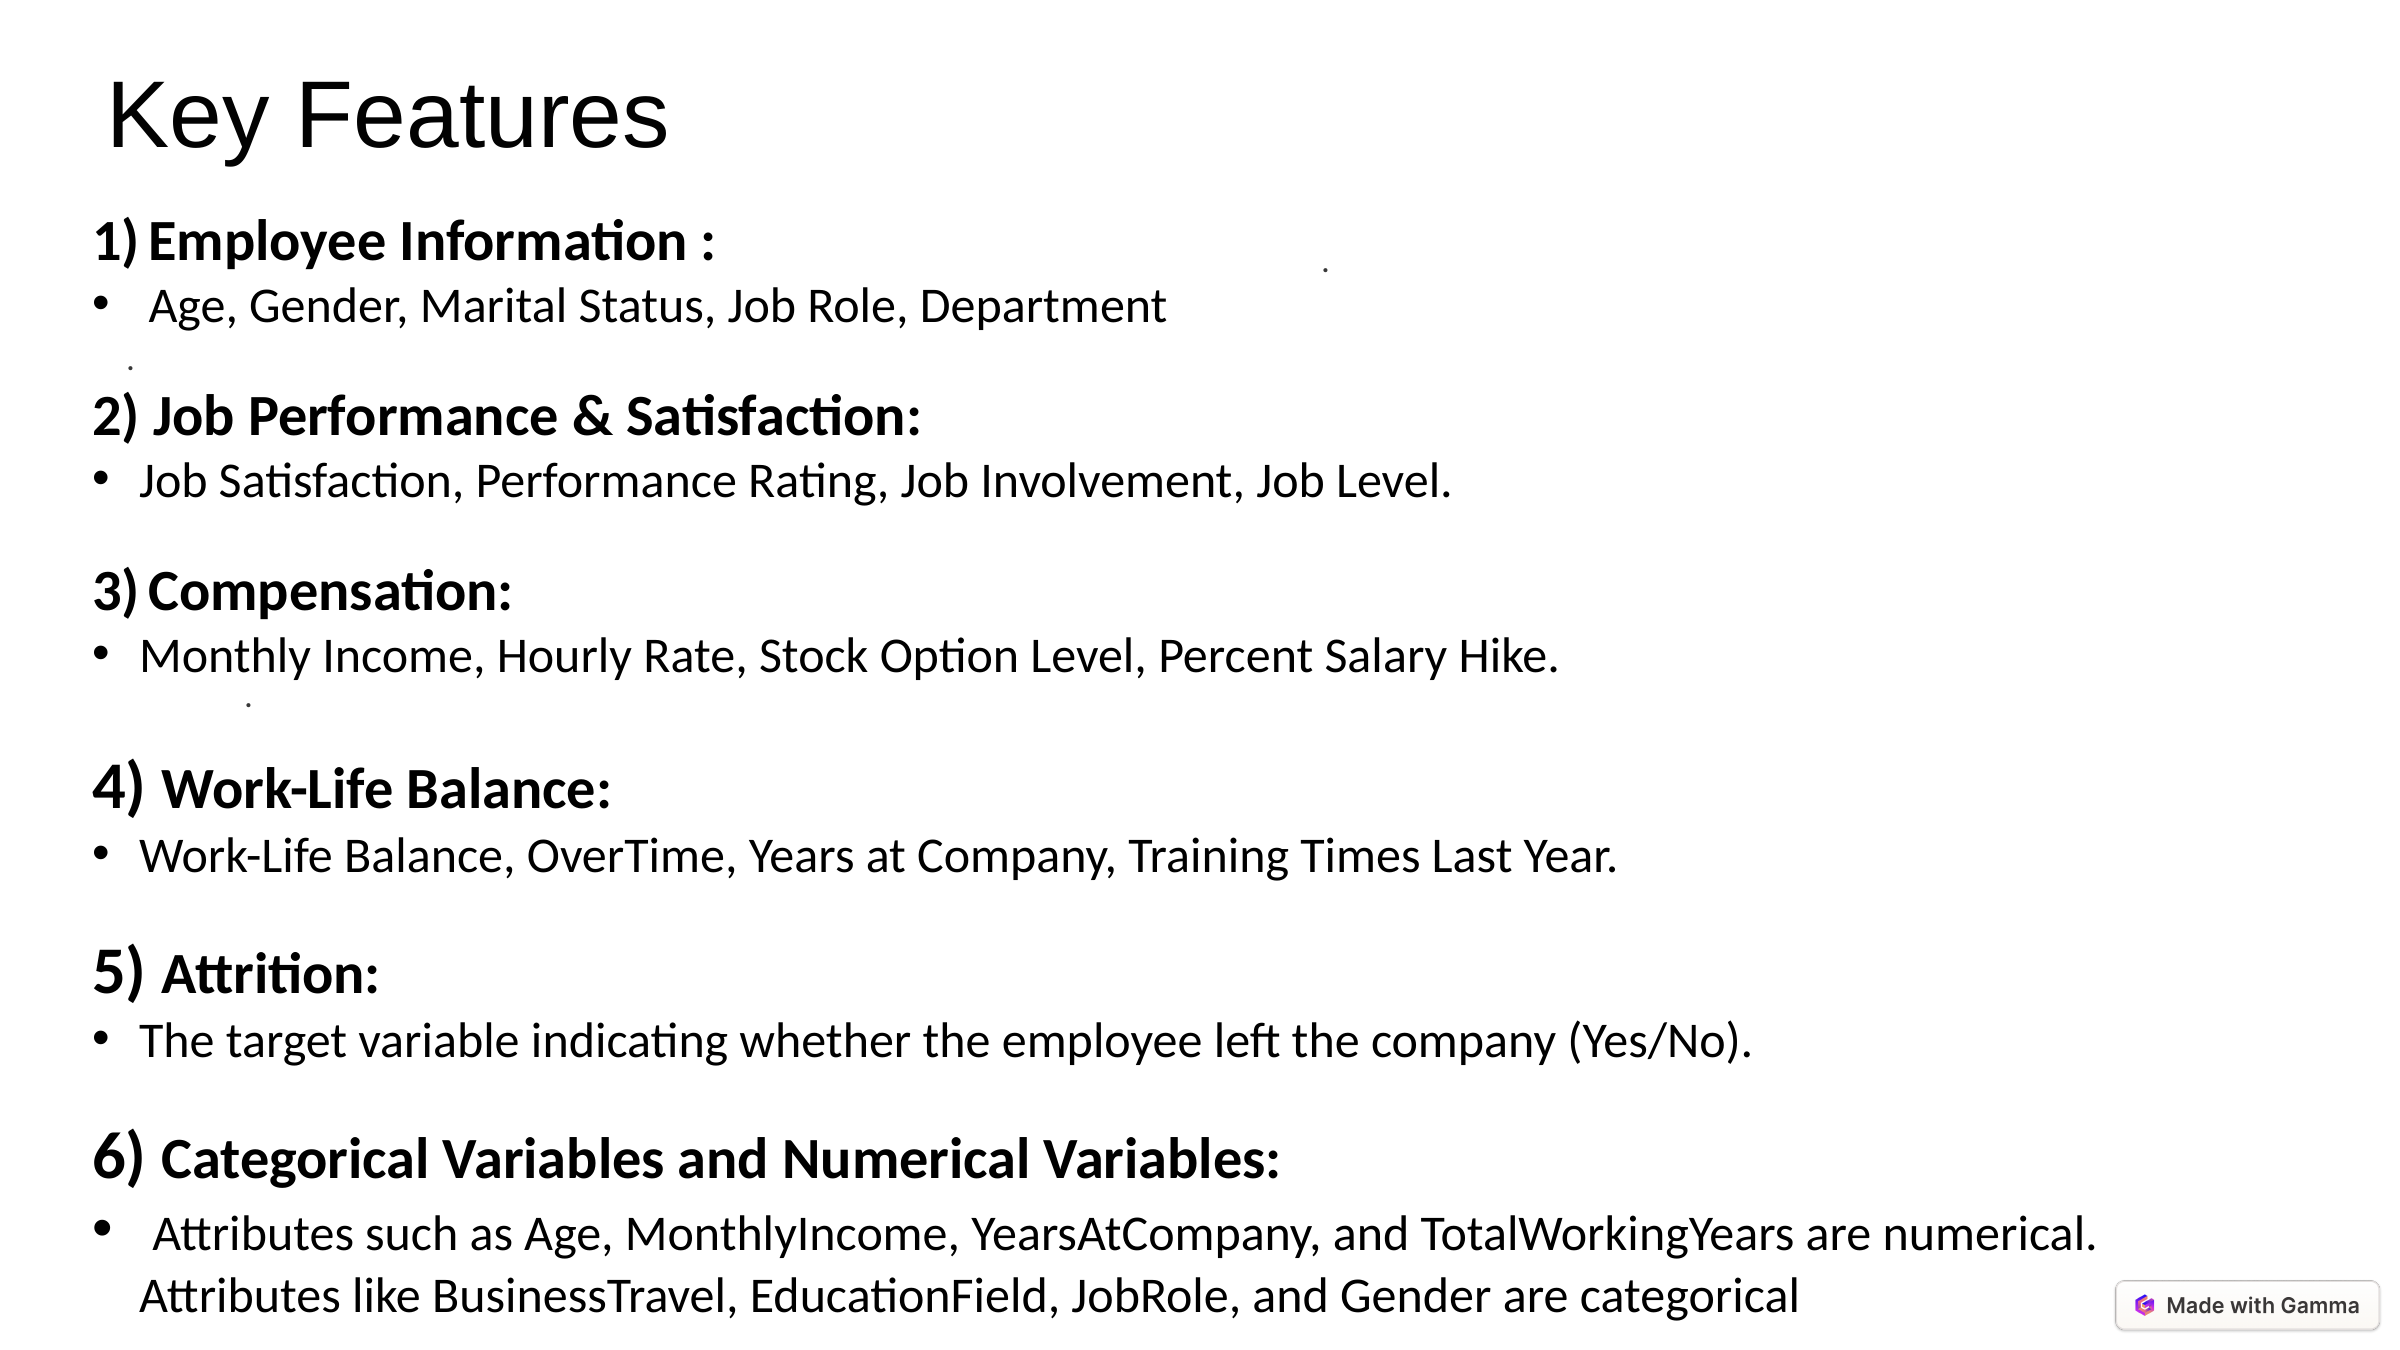

Key Features
Employee Information :
Age, Gender, Marital Status, Job Role, Department

2) Job Performance & Satisfaction:
Job Satisfaction, Performance Rating, Job Involvement, Job Level.

Compensation:
Monthly Income, Hourly Rate, Stock Option Level, Percent Salary Hike.

4) Work-Life Balance:
Work-Life Balance, OverTime, Years at Company, Training Times Last Year.

5) Attrition:
The target variable indicating whether the employee left the company (Yes/No).

6) Categorical Variables and Numerical Variables:
 Attributes such as Age, MonthlyIncome, YearsAtCompany, and TotalWorkingYears are numerical. Attributes like BusinessTravel, EducationField, JobRole, and Gender are categorical

.
.

.